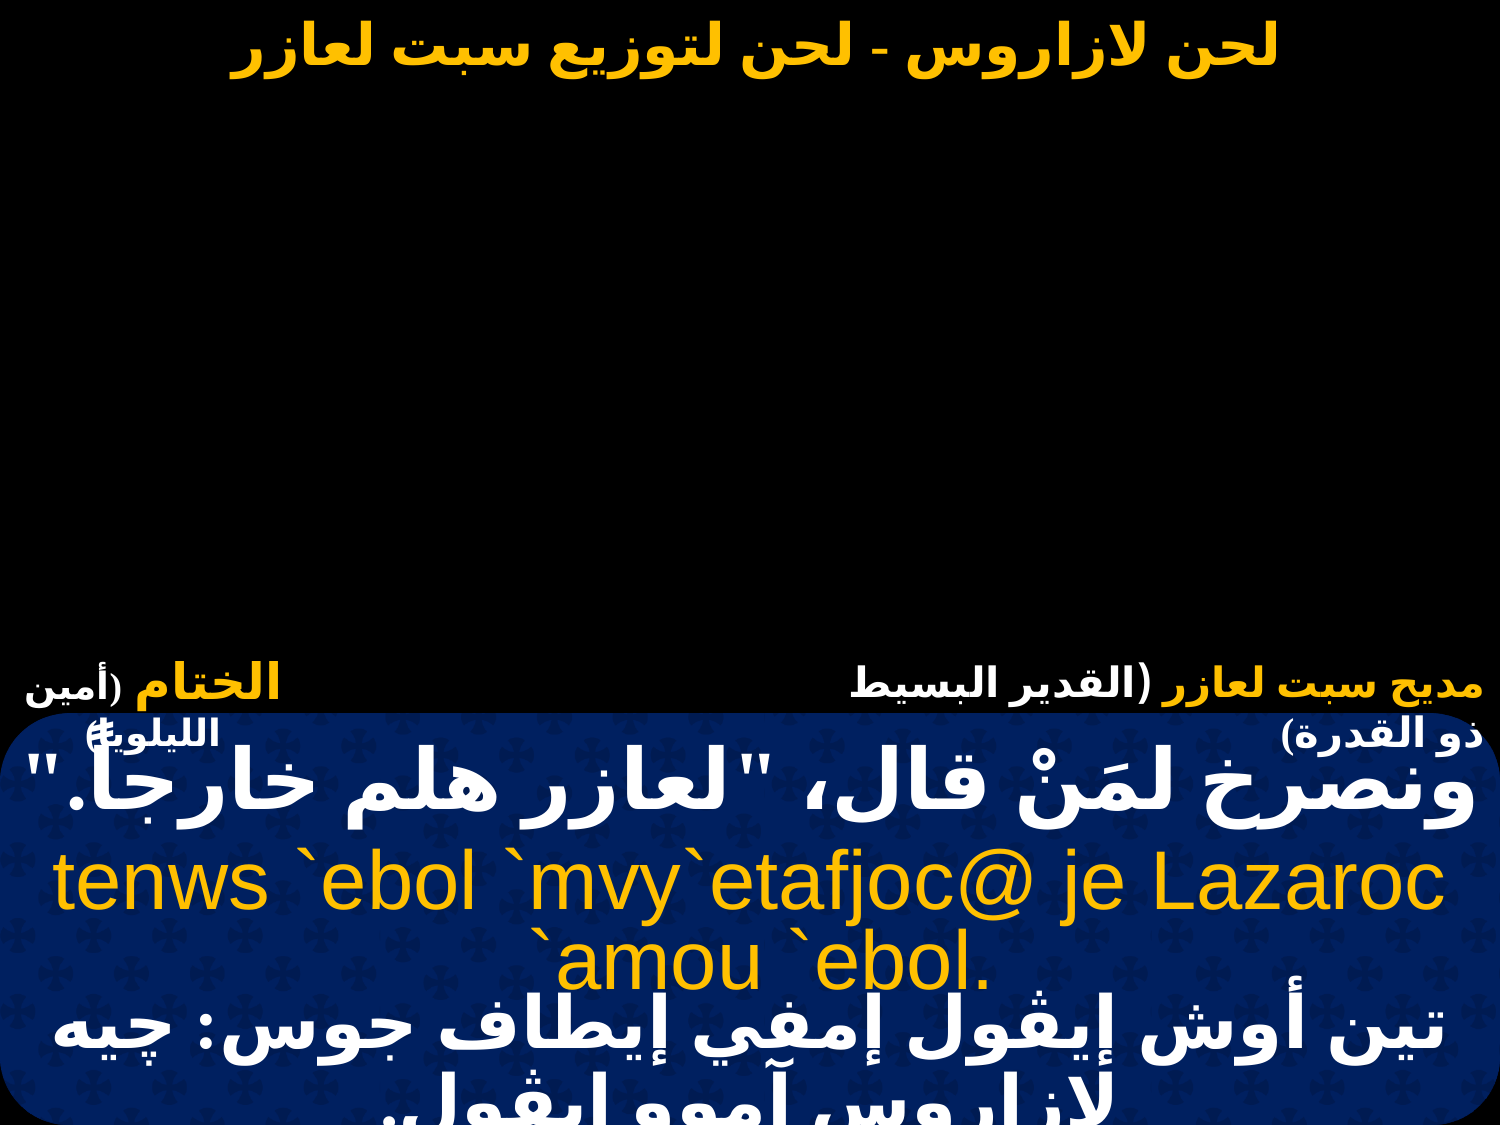

#
ونصرخ لمَنْ قال، "لعازر هلم خارجاً."
tenws `ebol `mvy`etafjoc@ je Lazaroc
 `amou `ebol.
تين أوش إيڤول إمفي إيطاف جوس: چيه لازاروس آموو إيڤول.